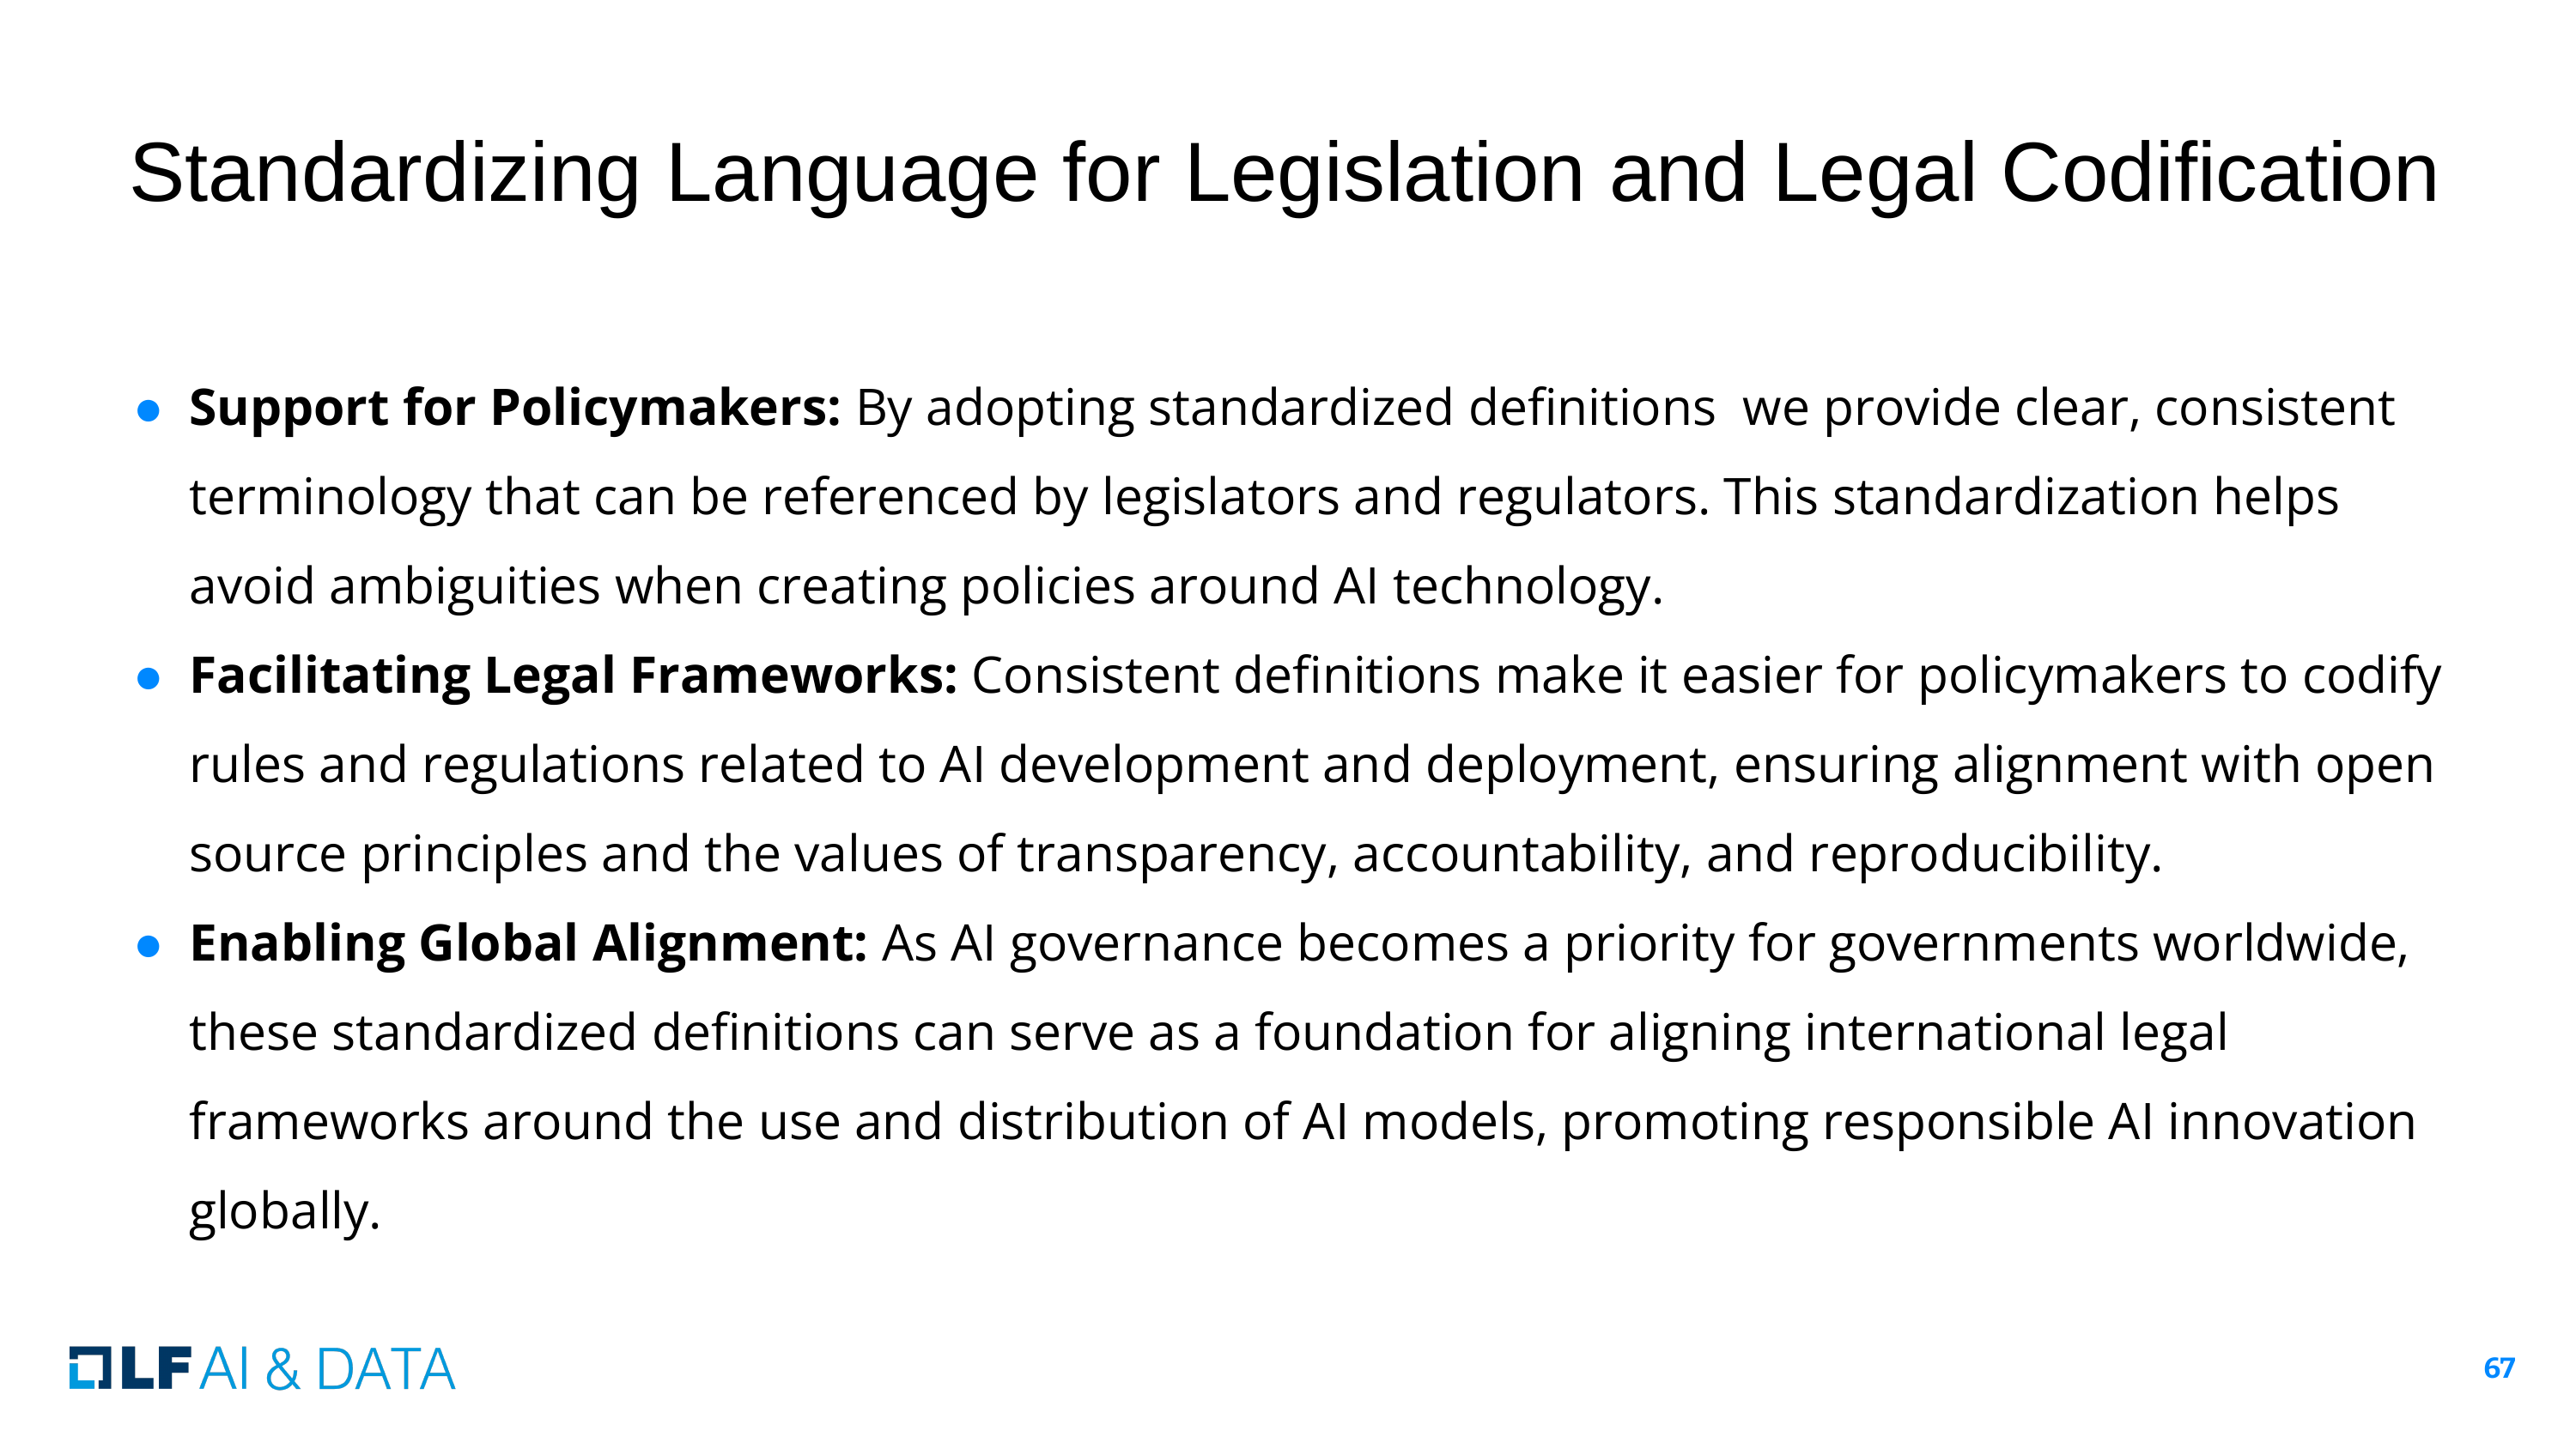

# Standardizing Language for Legislation and Legal Codification
Support for Policymakers: By adopting standardized definitions  we provide clear, consistent terminology that can be referenced by legislators and regulators. This standardization helps avoid ambiguities when creating policies around AI technology.
Facilitating Legal Frameworks: Consistent definitions make it easier for policymakers to codify rules and regulations related to AI development and deployment, ensuring alignment with open source principles and the values of transparency, accountability, and reproducibility.
Enabling Global Alignment: As AI governance becomes a priority for governments worldwide, these standardized definitions can serve as a foundation for aligning international legal frameworks around the use and distribution of AI models, promoting responsible AI innovation globally.
67